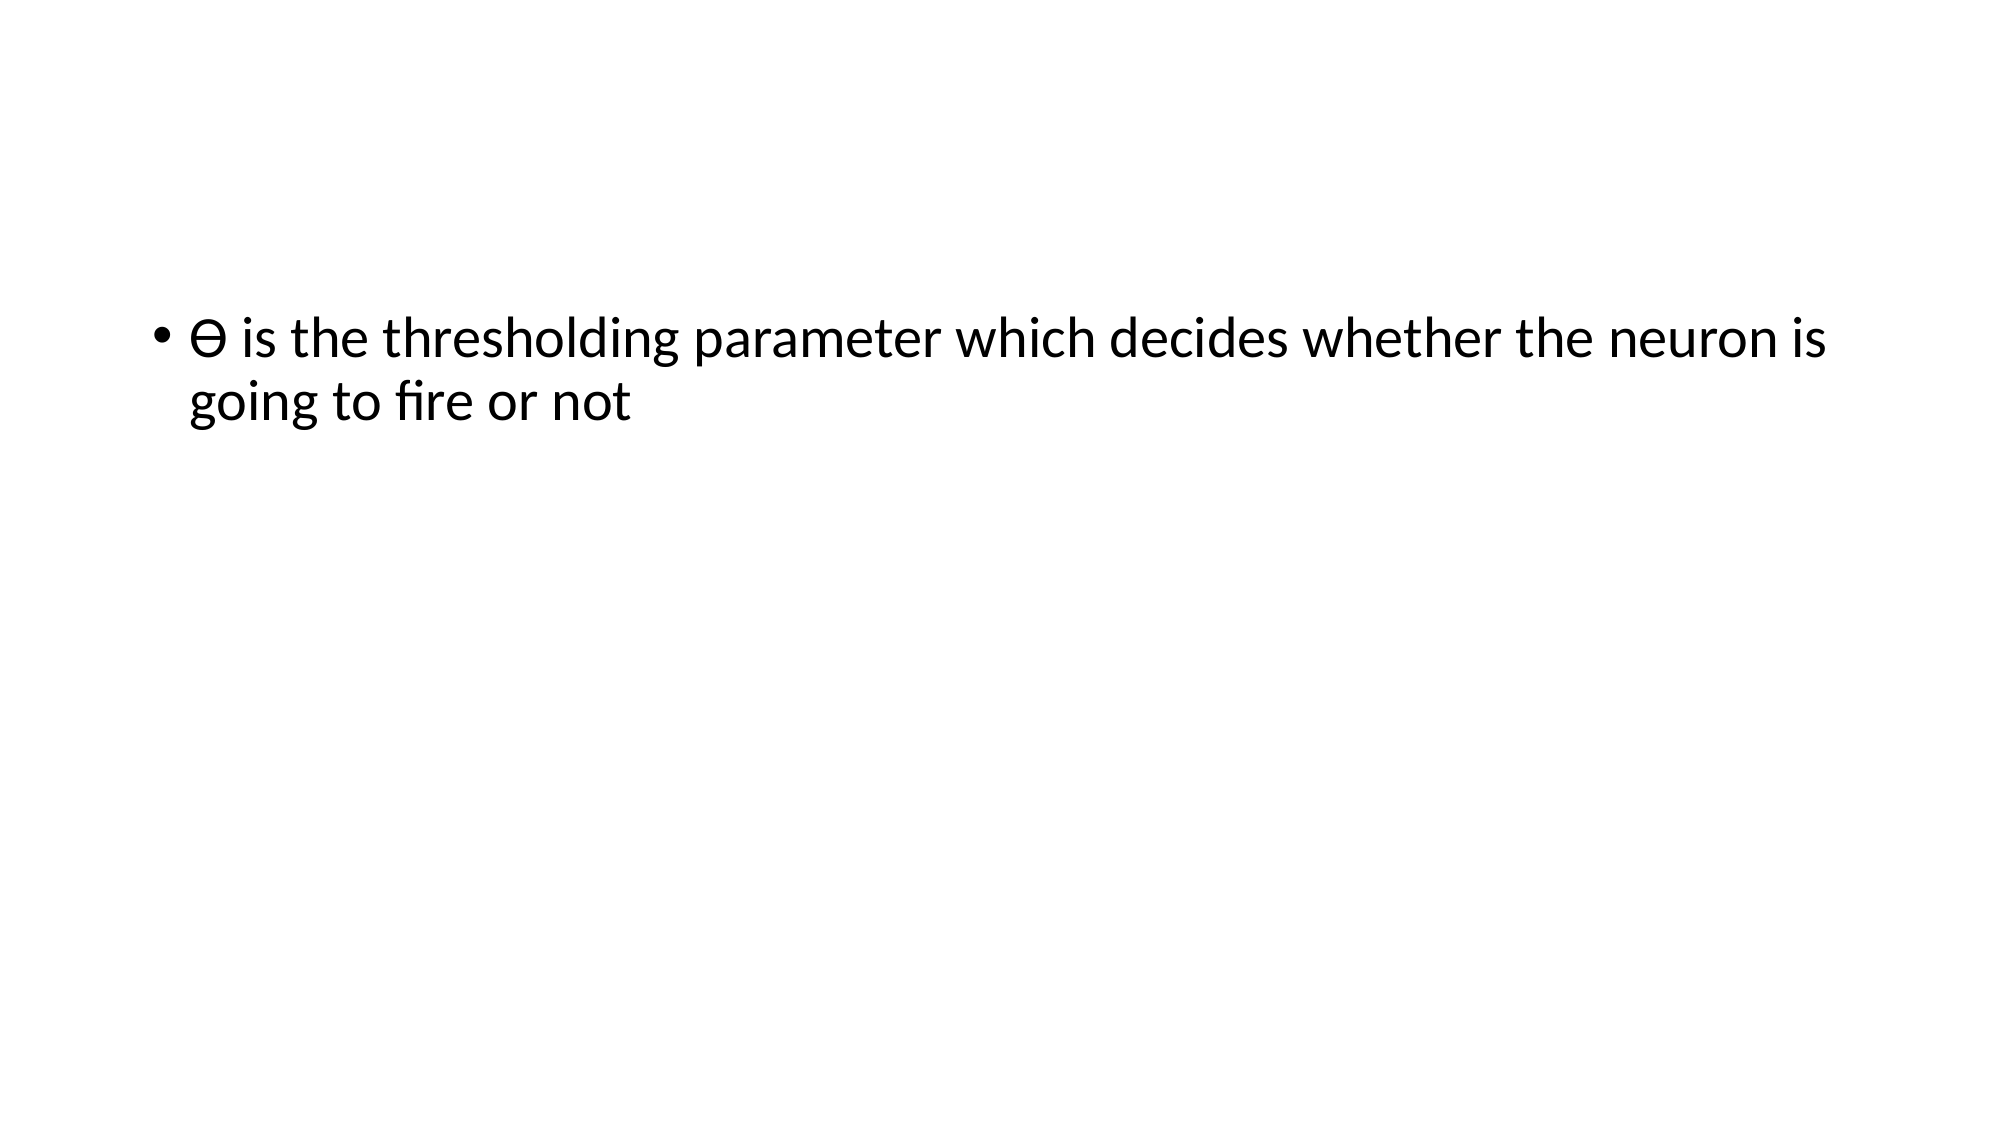

Ɵ is the thresholding parameter which decides whether the neuron is going to fire or not